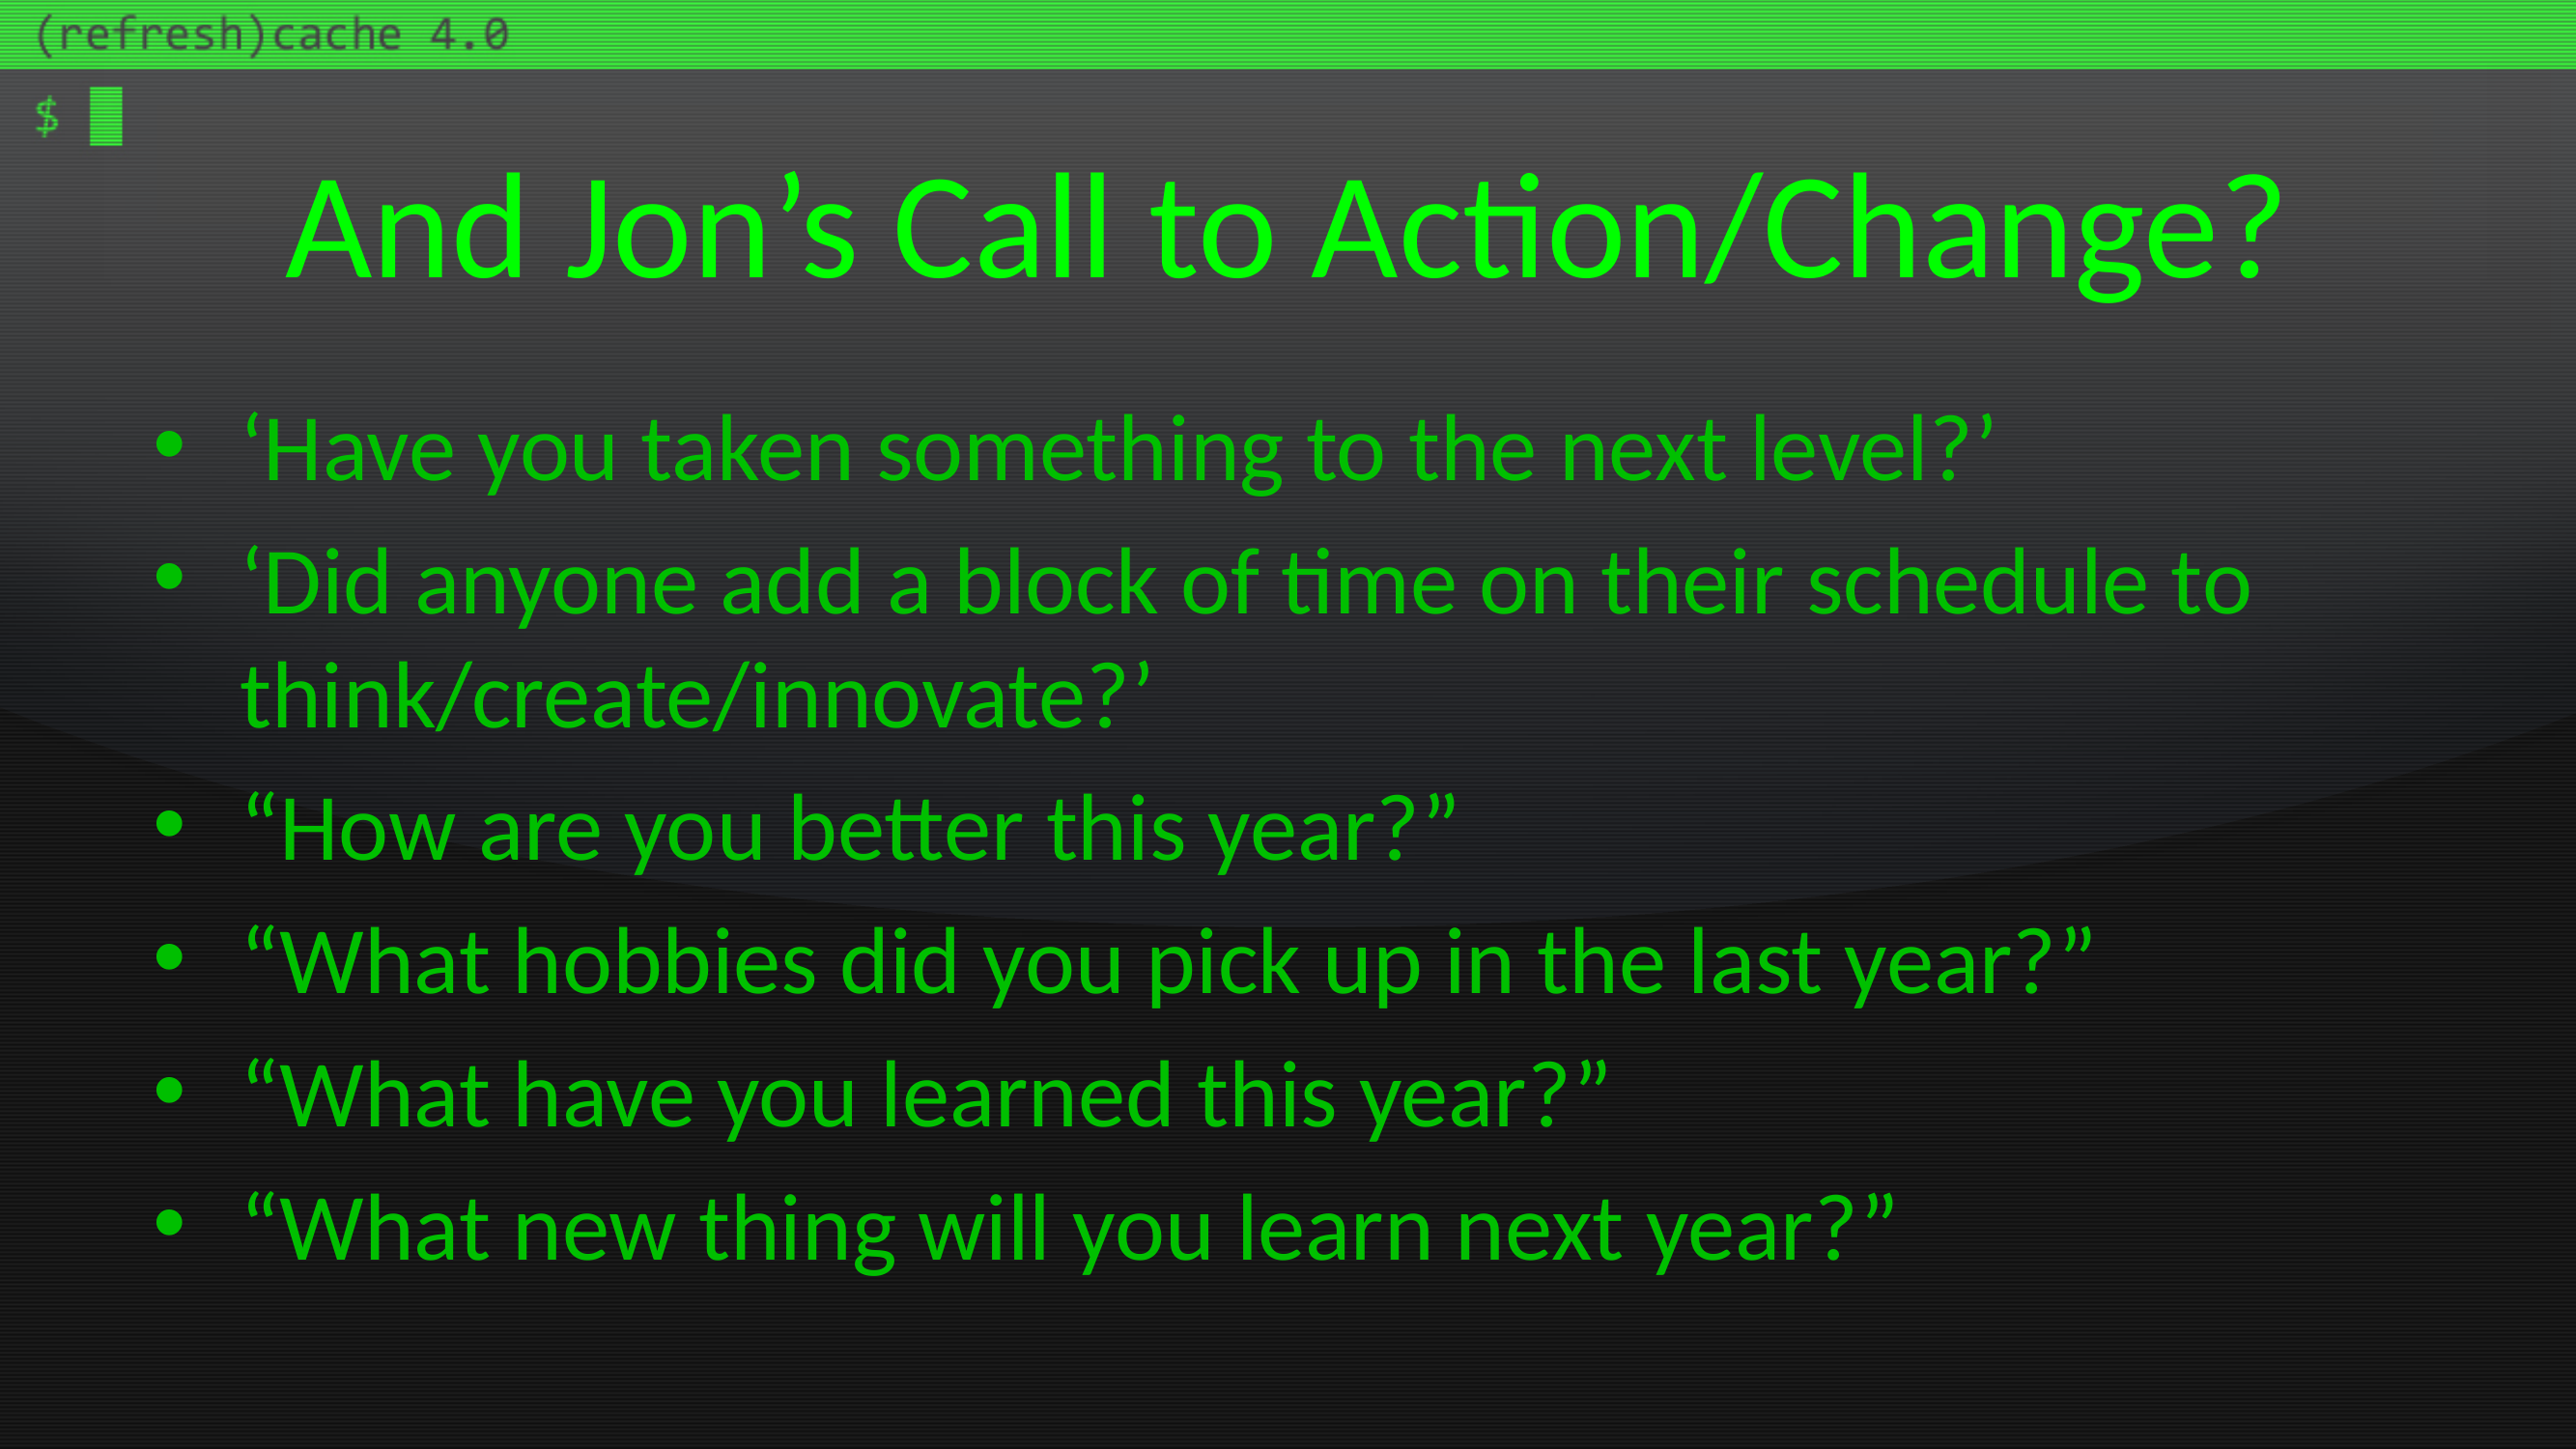

# And Jon’s Call to Action/Change?
‘Have you taken something to the next level?’
‘Did anyone add a block of time on their schedule to think/create/innovate?’
“How are you better this year?”
“What hobbies did you pick up in the last year?”
“What have you learned this year?”
“What new thing will you learn next year?”